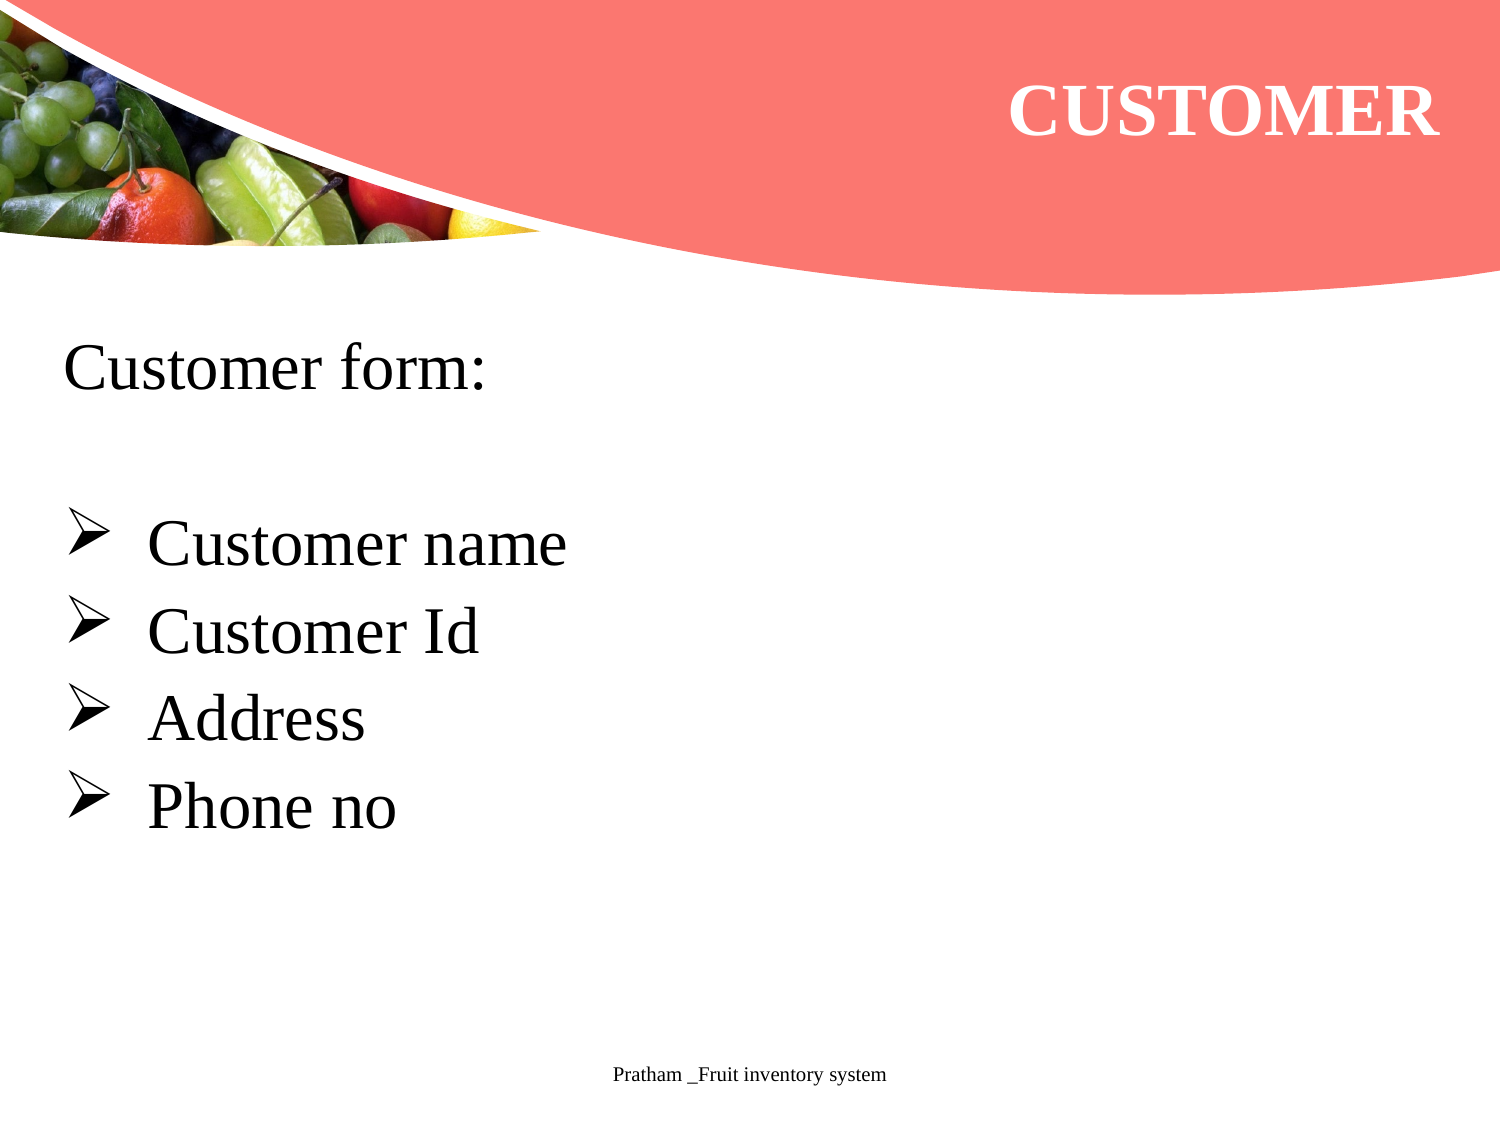

# customer
Customer form:

Customer name
Customer Id
Address
Phone no
Pratham _Fruit inventory system